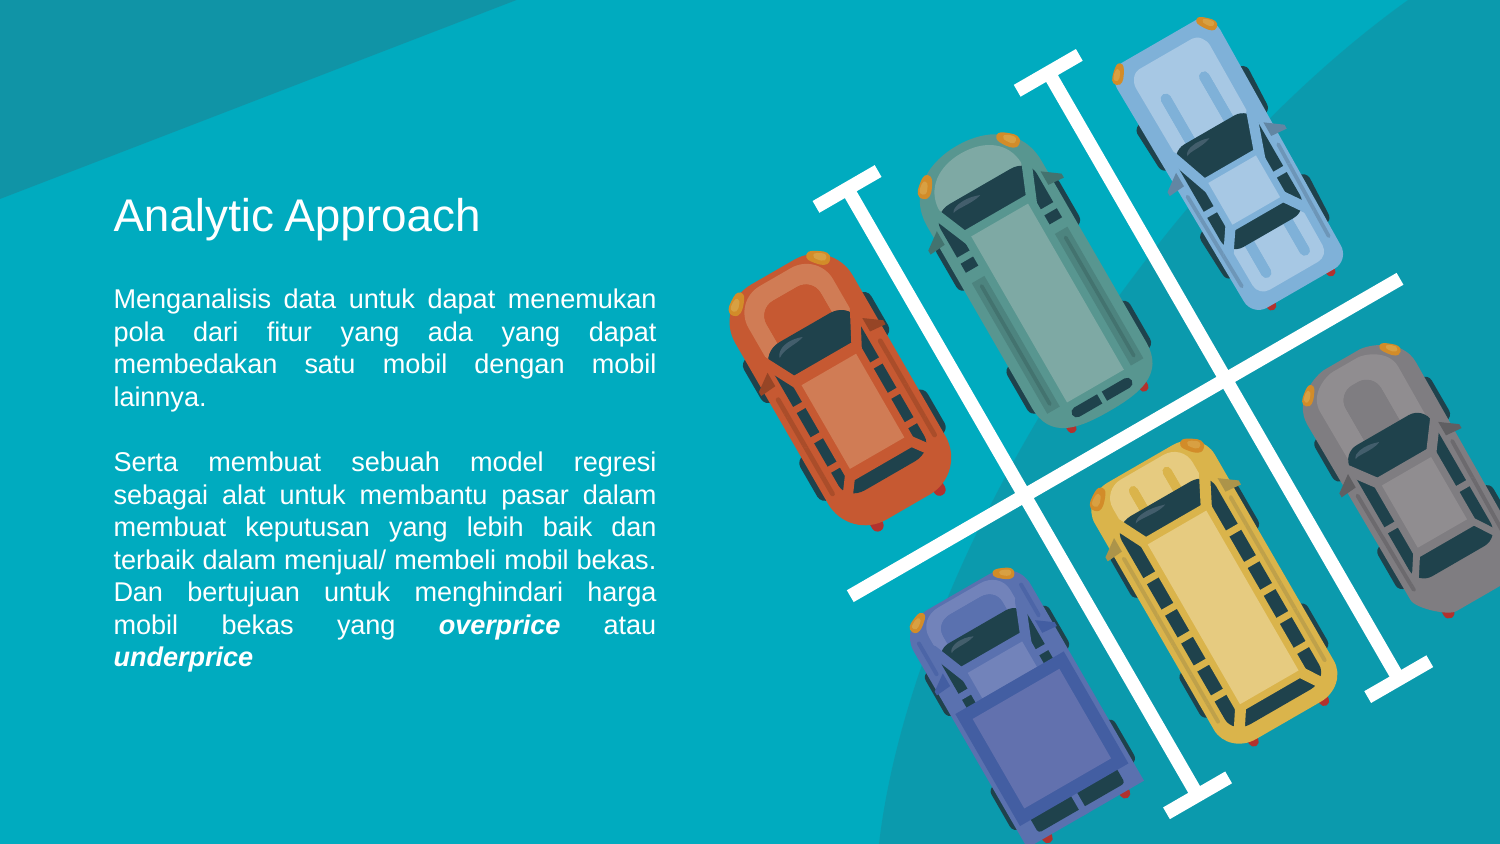

# Analytic Approach
Menganalisis data untuk dapat menemukan pola dari fitur yang ada yang dapat membedakan satu mobil dengan mobil lainnya.
Serta membuat sebuah model regresi sebagai alat untuk membantu pasar dalam membuat keputusan yang lebih baik dan terbaik dalam menjual/ membeli mobil bekas. Dan bertujuan untuk menghindari harga mobil bekas yang overprice atau underprice